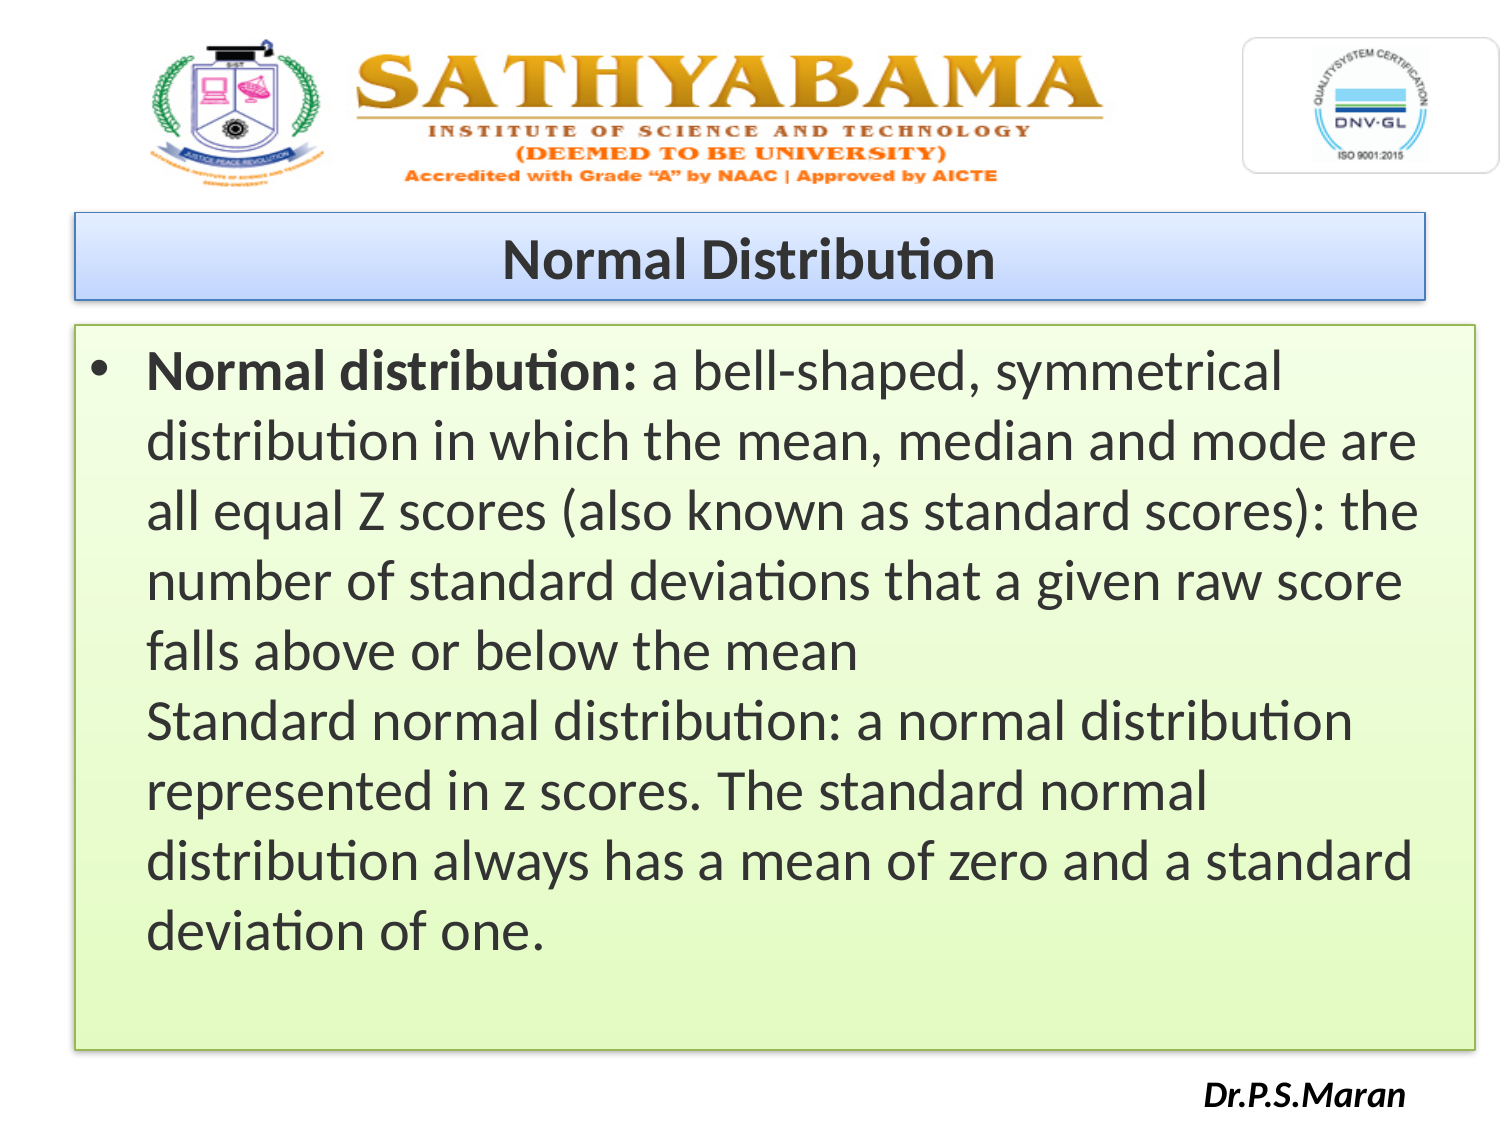

Normal Distribution
Normal distribution: a bell-shaped, symmetrical distribution in which the mean, median and mode are all equal Z scores (also known as standard scores): the number of standard deviations that a given raw score falls above or below the mean
Standard normal distribution: a normal distribution represented in z scores. The standard normal distribution always has a mean of zero and a standard deviation of one.